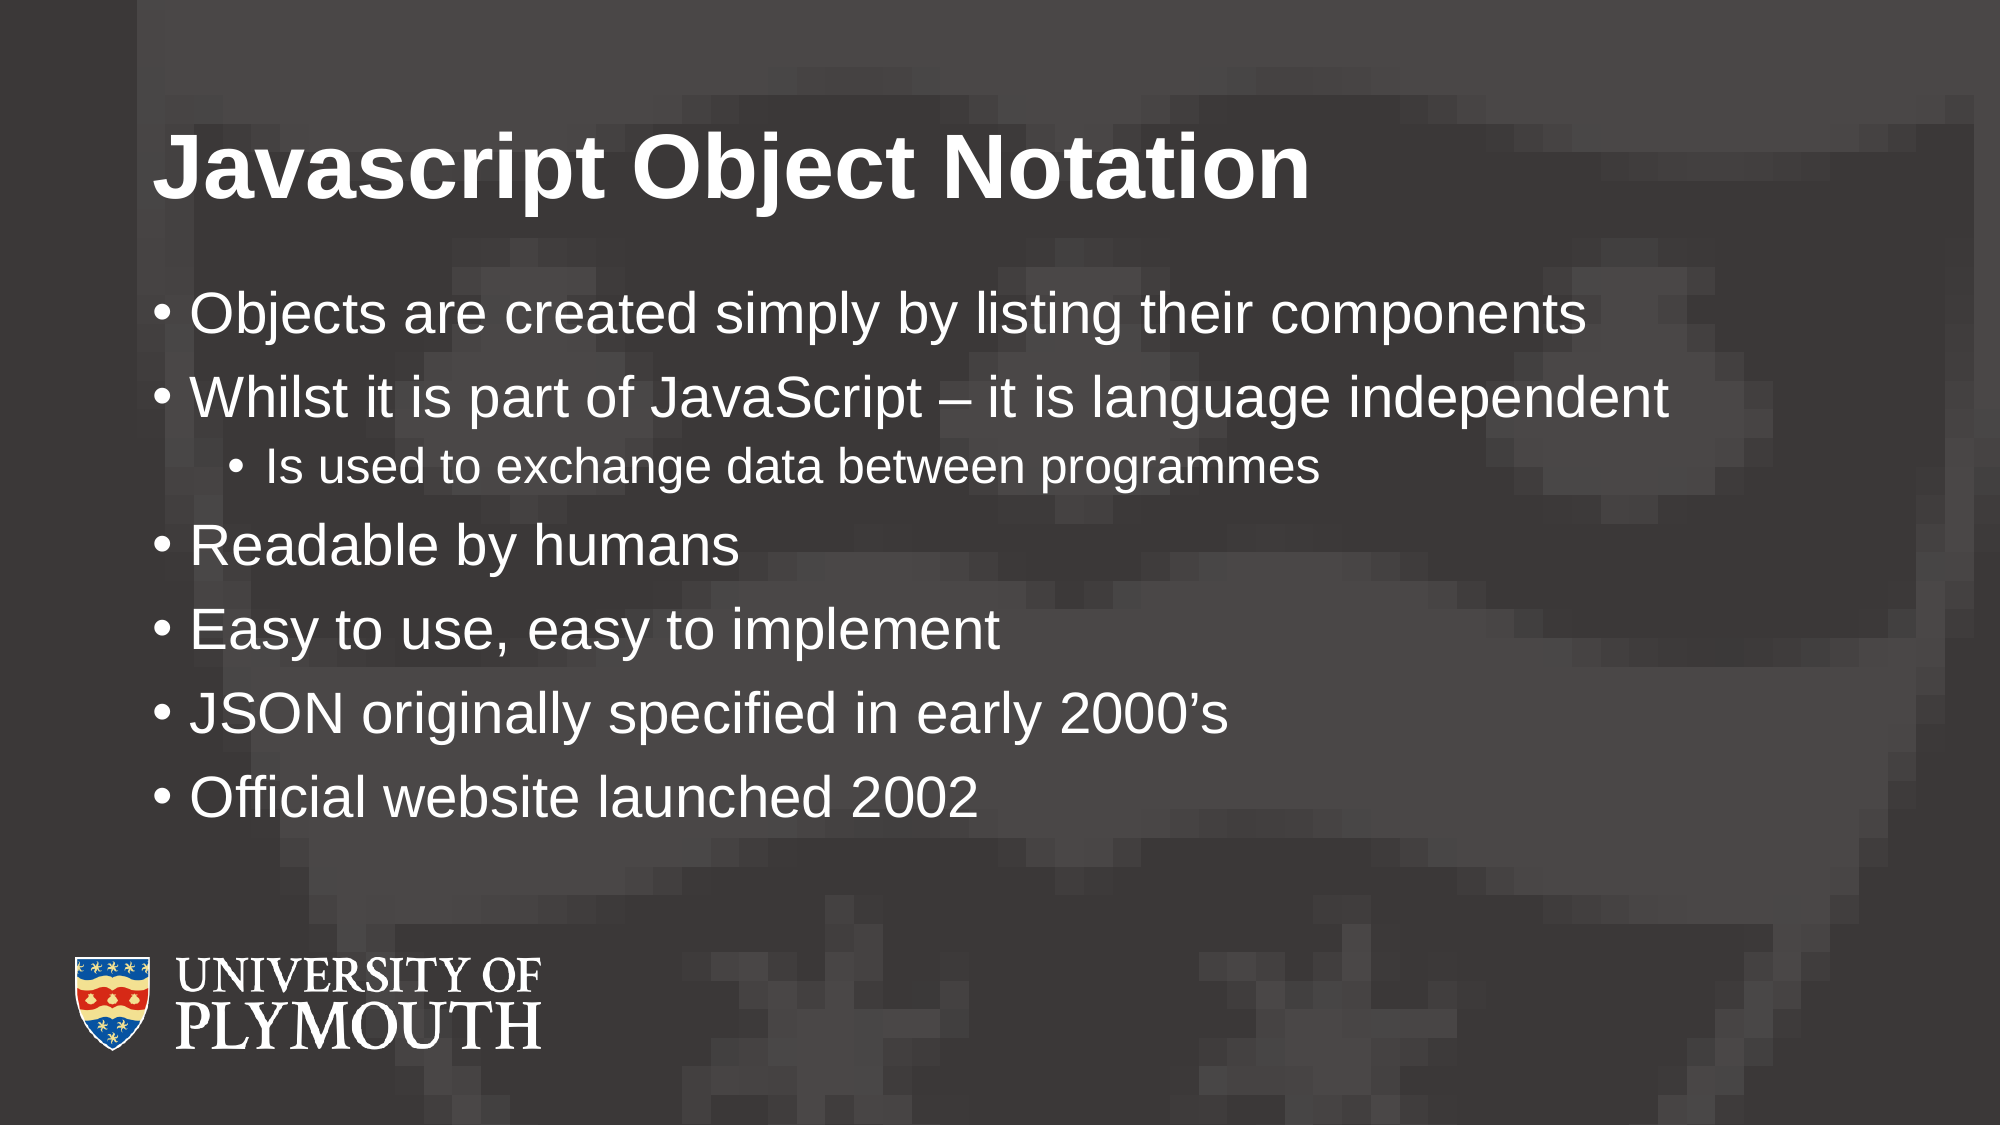

# Javascript Object Notation
Objects are created simply by listing their components
Whilst it is part of JavaScript – it is language independent
Is used to exchange data between programmes
Readable by humans
Easy to use, easy to implement
JSON originally specified in early 2000’s
Official website launched 2002